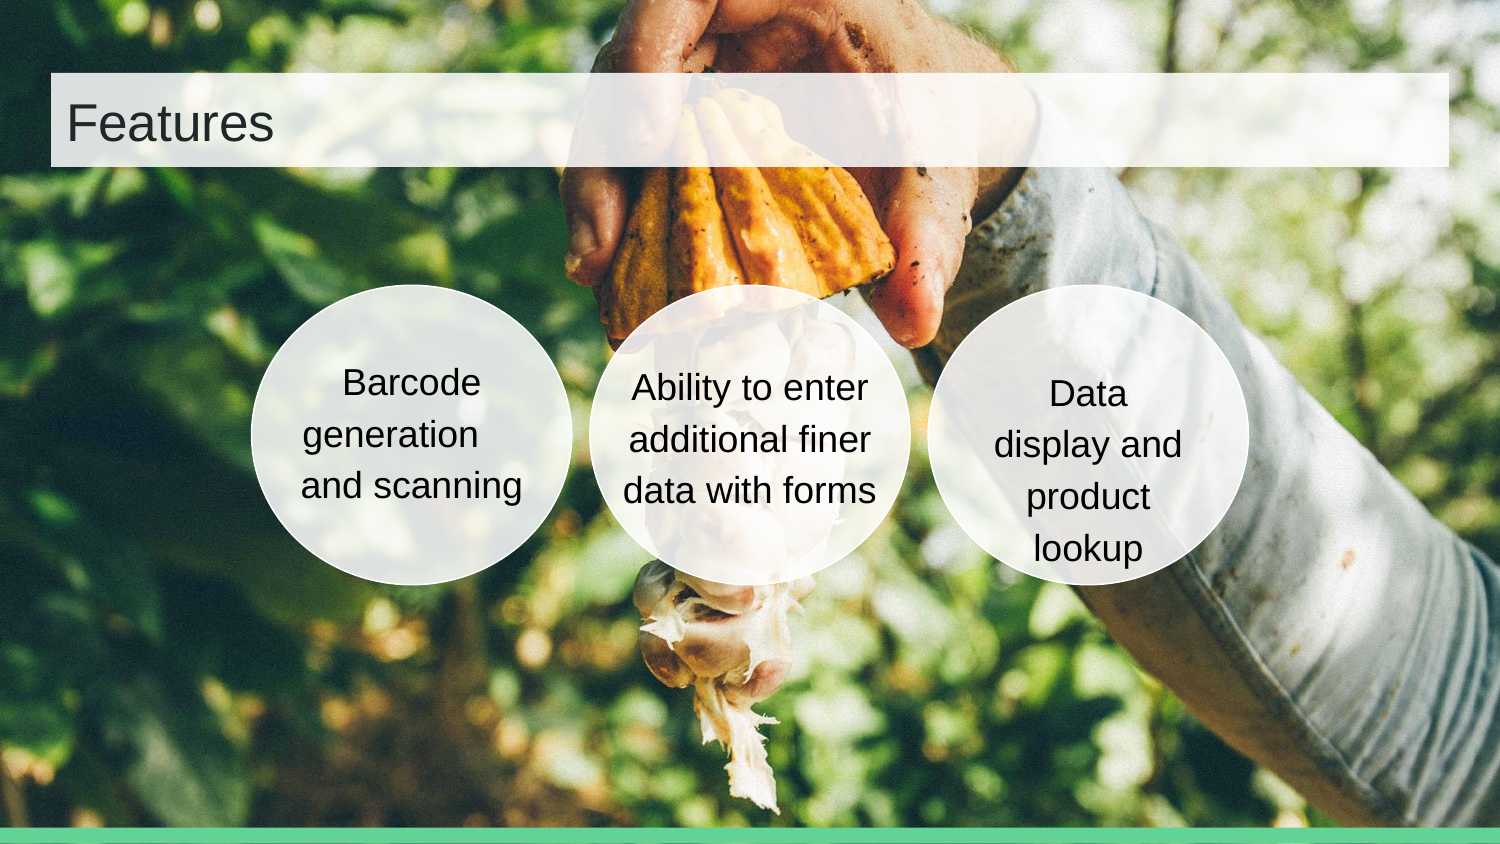

# Features

Barcode generation     and scanning

Ability to enter additional finer data with forms

Data display and product lookup